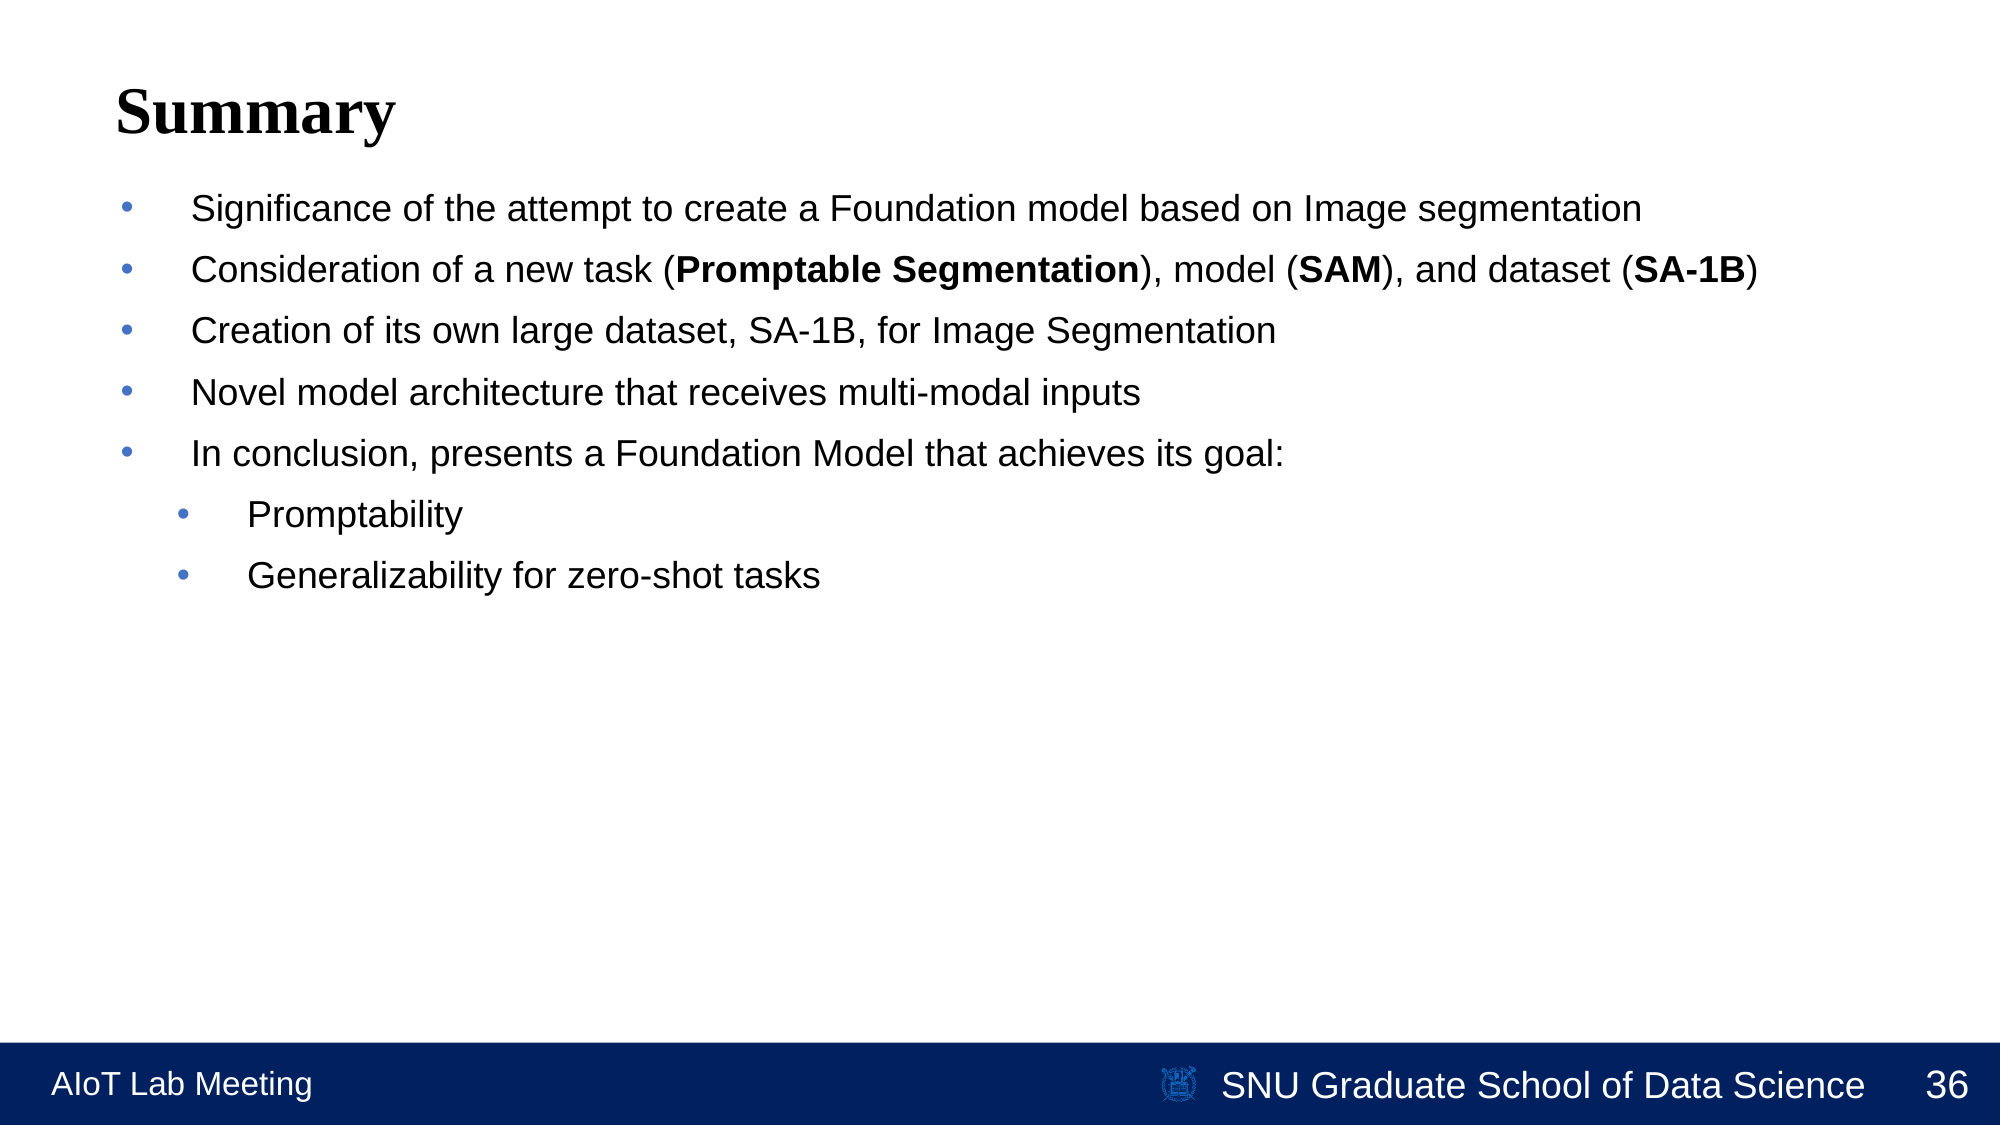

# Summary

Significance of the attempt to create a Foundation model based on Image segmentation
Consideration of a new task (Promptable Segmentation), model (SAM), and dataset (SA-1B)
Creation of its own large dataset, SA-1B, for Image Segmentation
Novel model architecture that receives multi-modal inputs
In conclusion, presents a Foundation Model that achieves its goal:
Promptability
Generalizability for zero-shot tasks
AIoT Lab Meeting